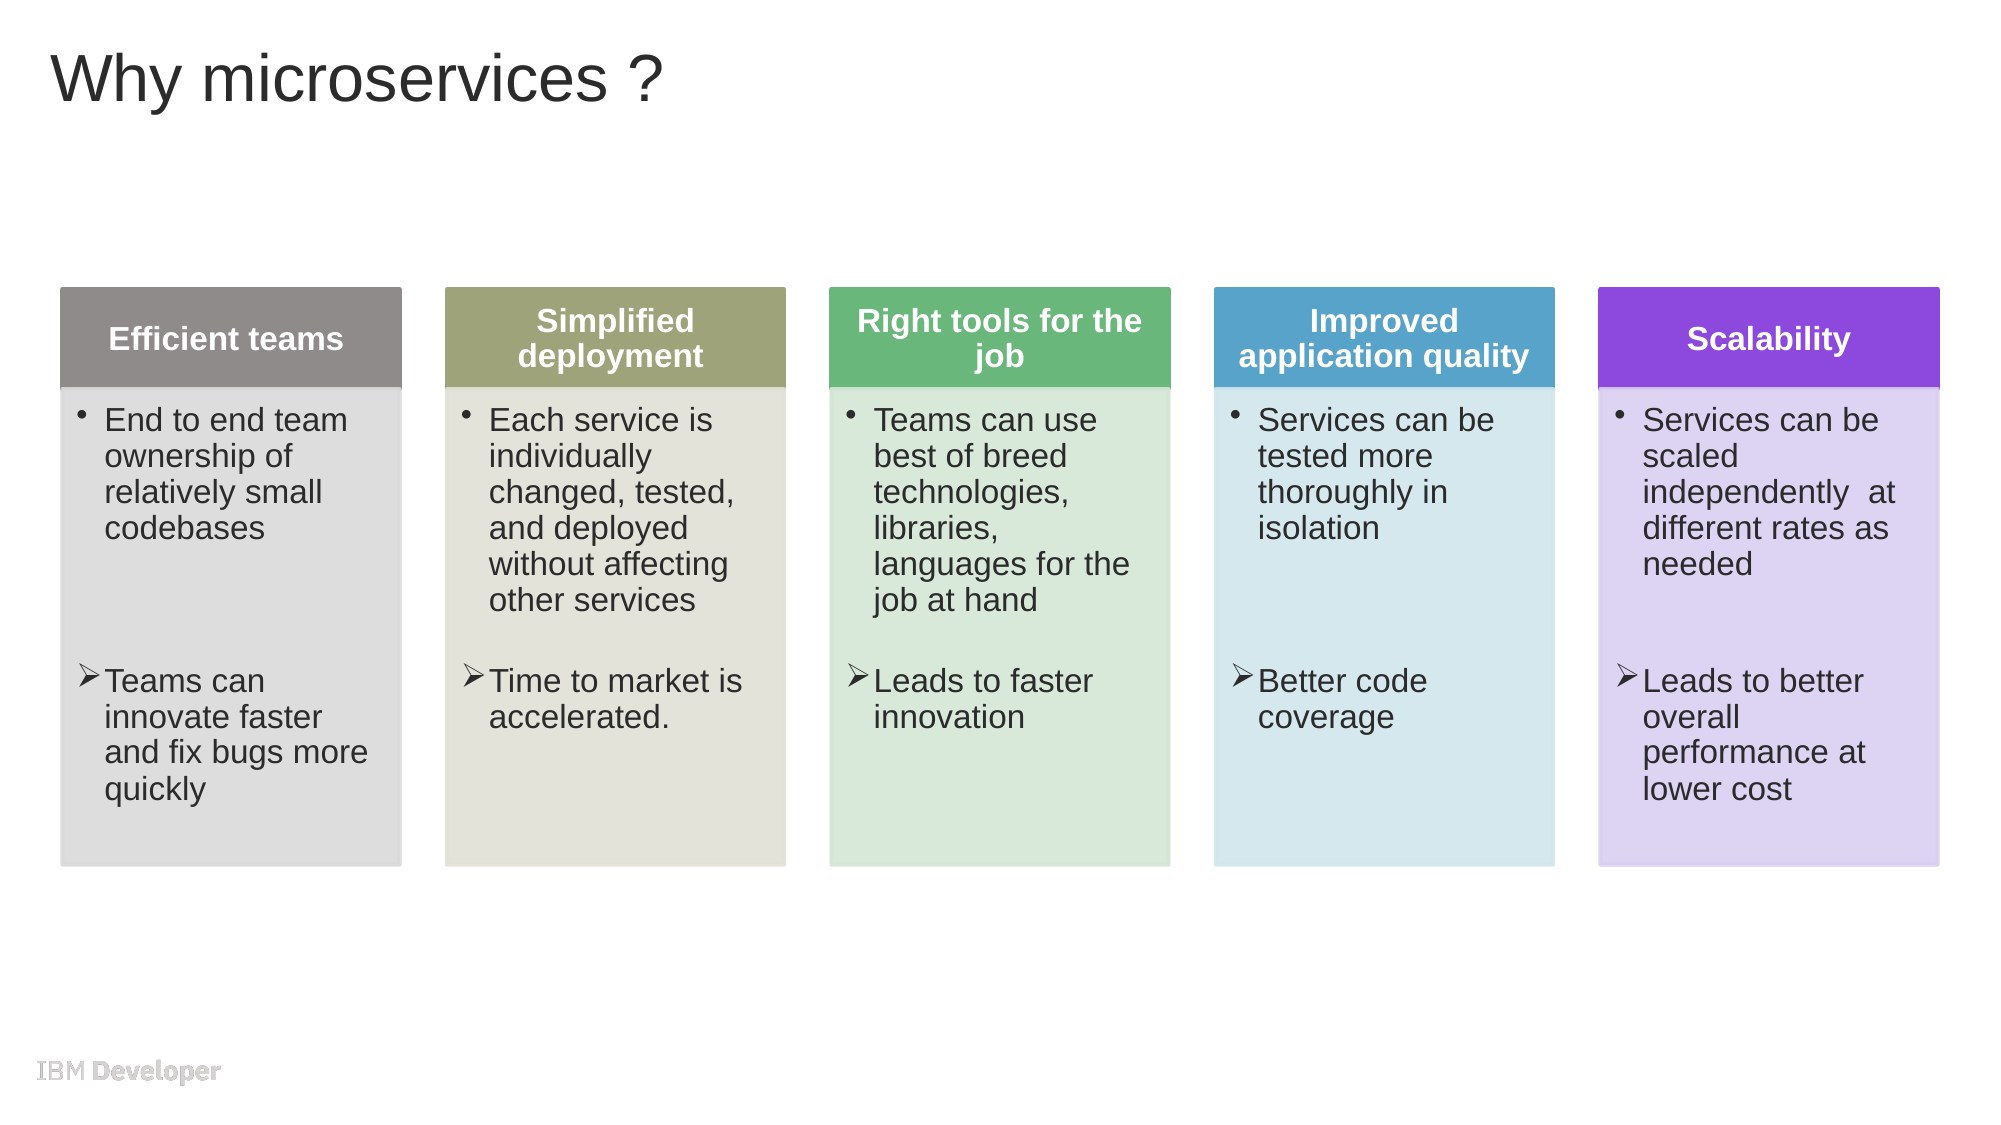

Efficient teams
End to end team ownership of relatively small codebases
Teams can innovate faster and fix bugs more quickly
Simplified deployment
Each service is individually changed, tested, and deployed without affecting other services
Time to market is accelerated.
Right tools for the job
Teams can use best of breed technologies, libraries, languages for the job at hand
Leads to faster innovation
Improved application quality
Services can be tested more thoroughly in isolation
Better code coverage
Scalability
Services can be scaled independently  at different rates as needed
Leads to better overall performance at lower cost
# Why microservices ?